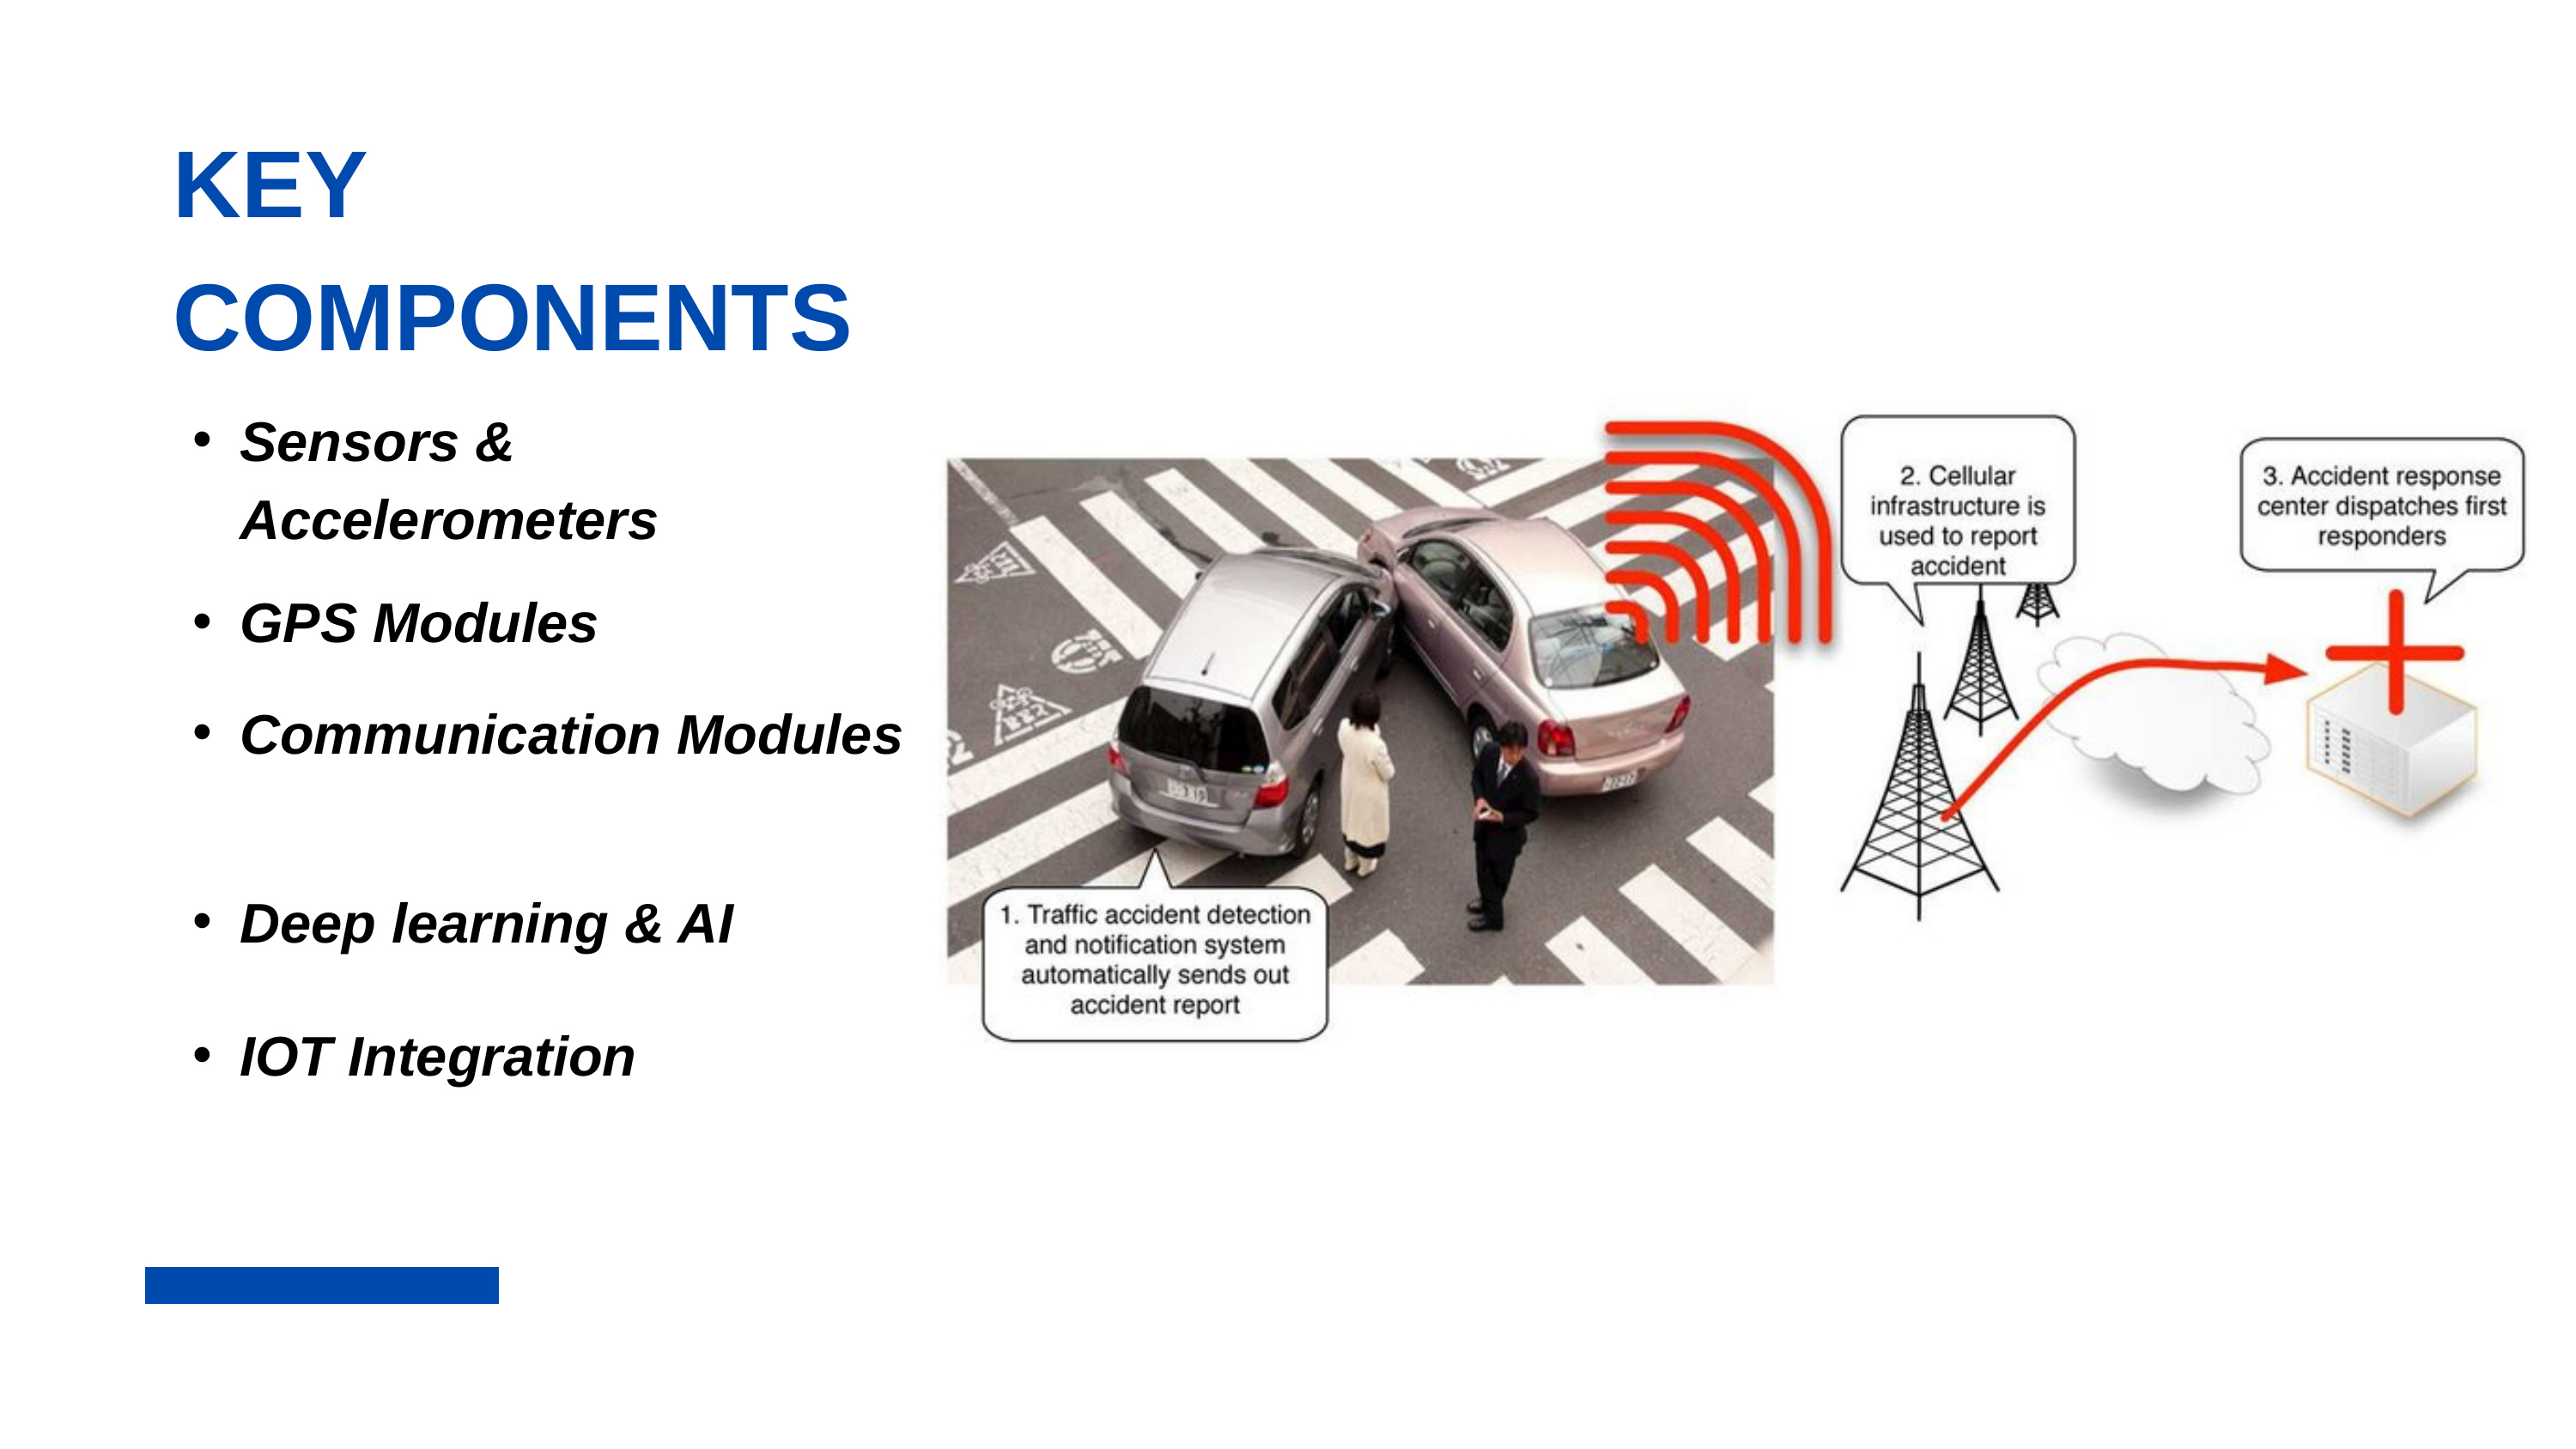

KEY COMPONENTS
Sensors & Accelerometers

GPS Modules
Communication Modules
Deep learning & AI
IOT Integration